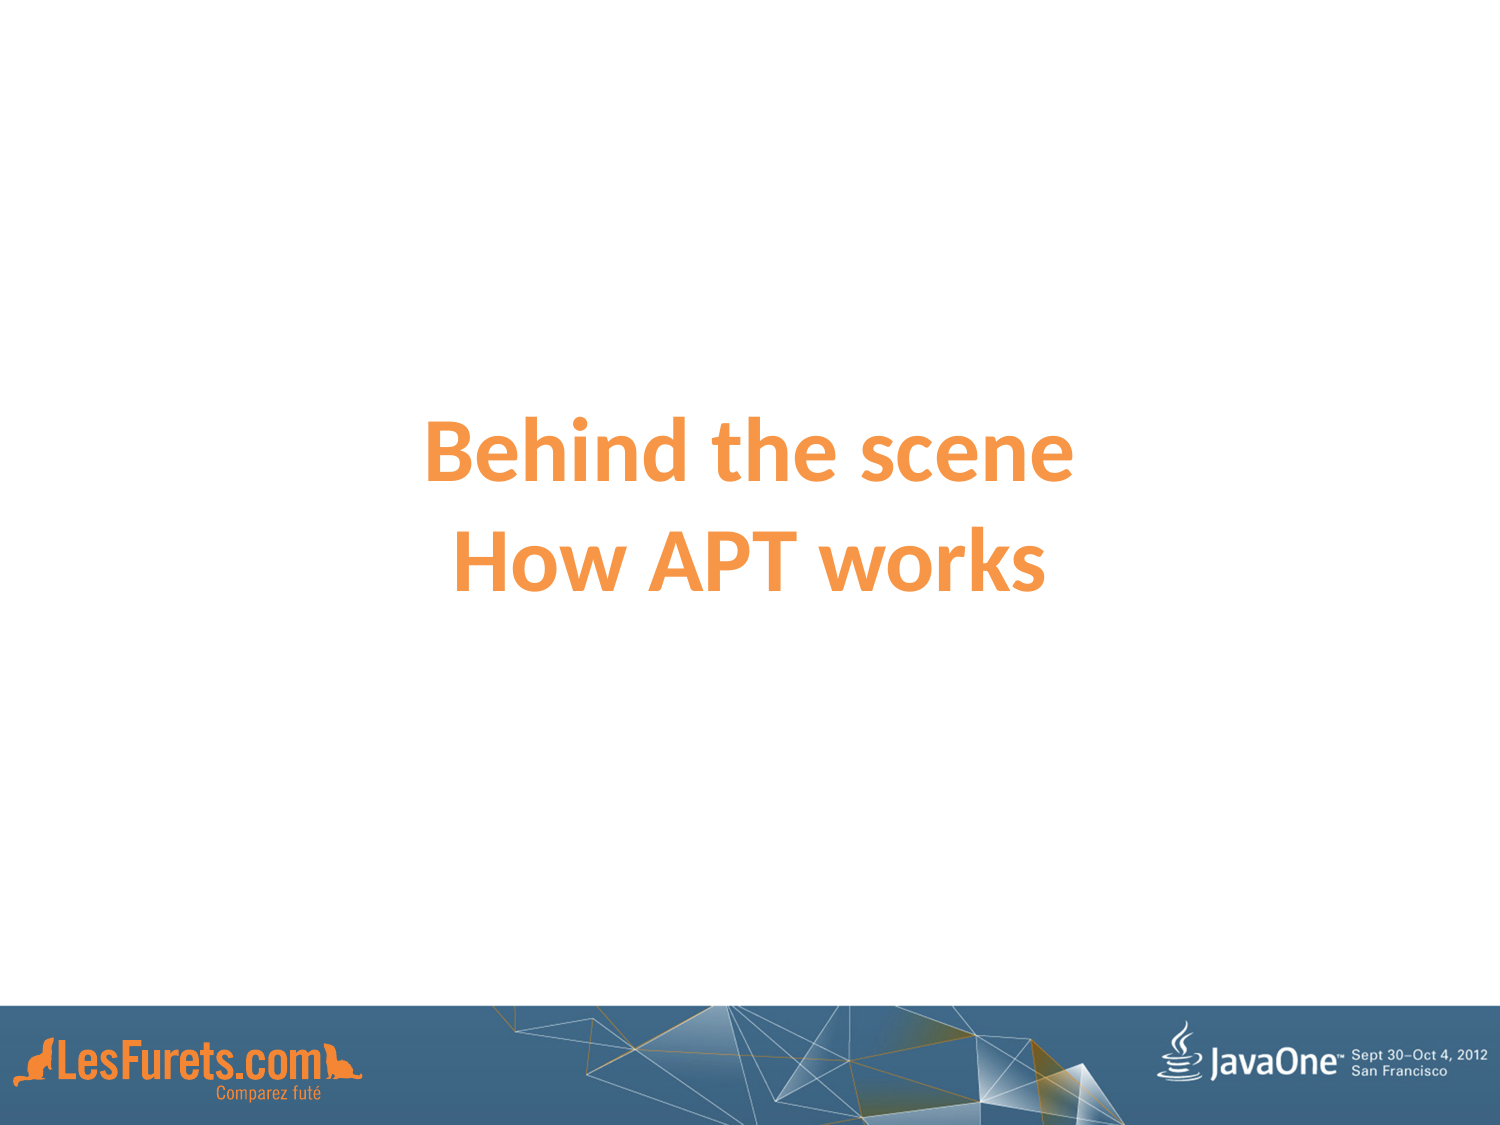

# Behind the scene How APT works